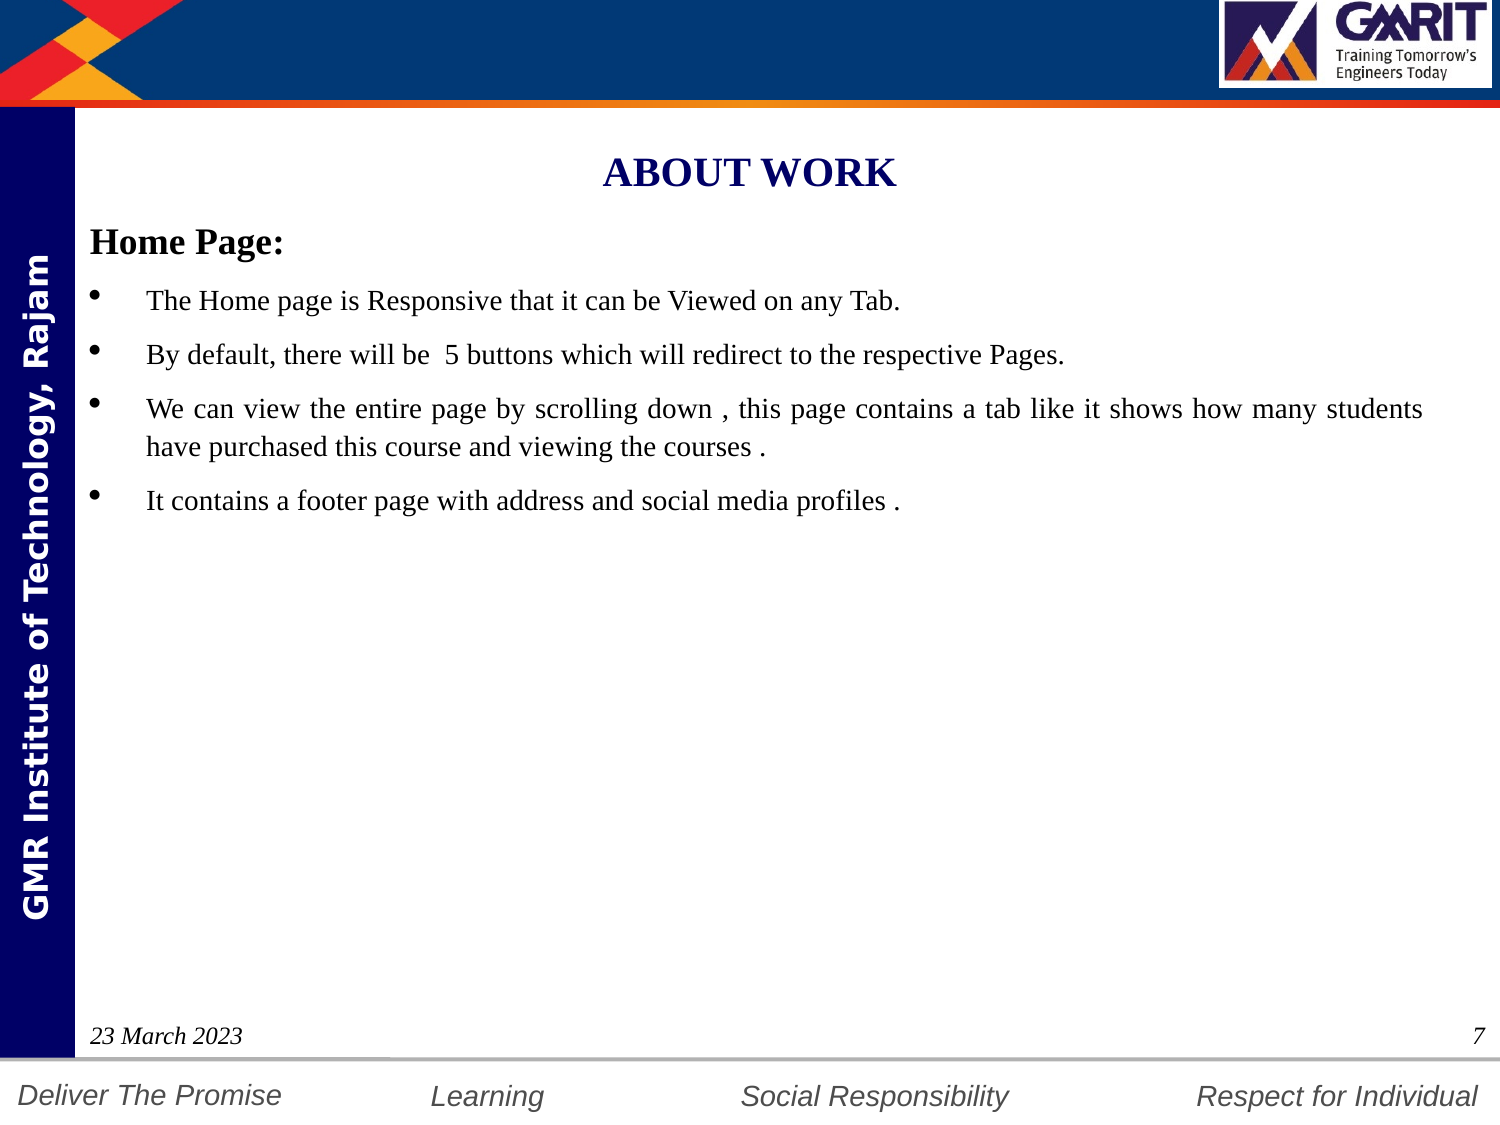

ABOUT WORK
Home Page:
The Home page is Responsive that it can be Viewed on any Tab.
By default, there will be  5 buttons which will redirect to the respective Pages.
We can view the entire page by scrolling down , this page contains a tab like it shows how many students have purchased this course and viewing the courses .
It contains a footer page with address and social media profiles .

23 March 2023
7